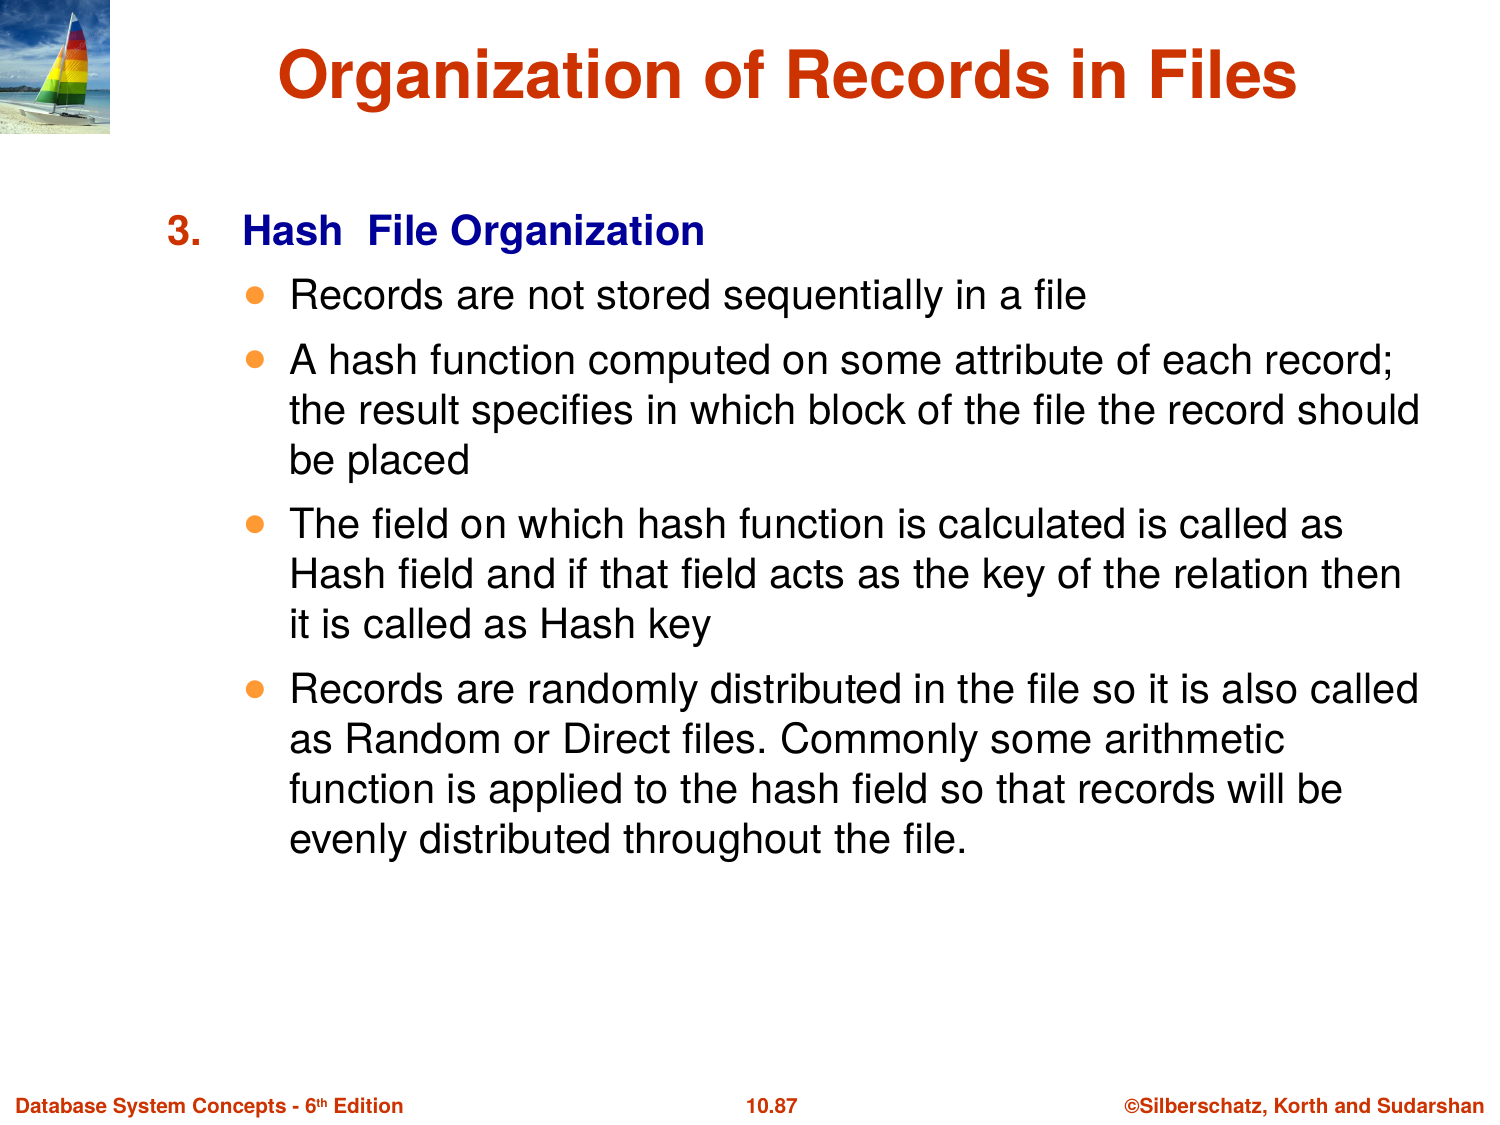

# Organization of Records in Files
Hash  File Organization
Records are not stored sequentially in a file
A hash function computed on some attribute of each record; the result specifies in which block of the file the record should be placed
The field on which hash function is calculated is called as Hash field and if that field acts as the key of the relation then it is called as Hash key
Records are randomly distributed in the file so it is also called as Random or Direct files. Commonly some arithmetic function is applied to the hash field so that records will be evenly distributed throughout the file.